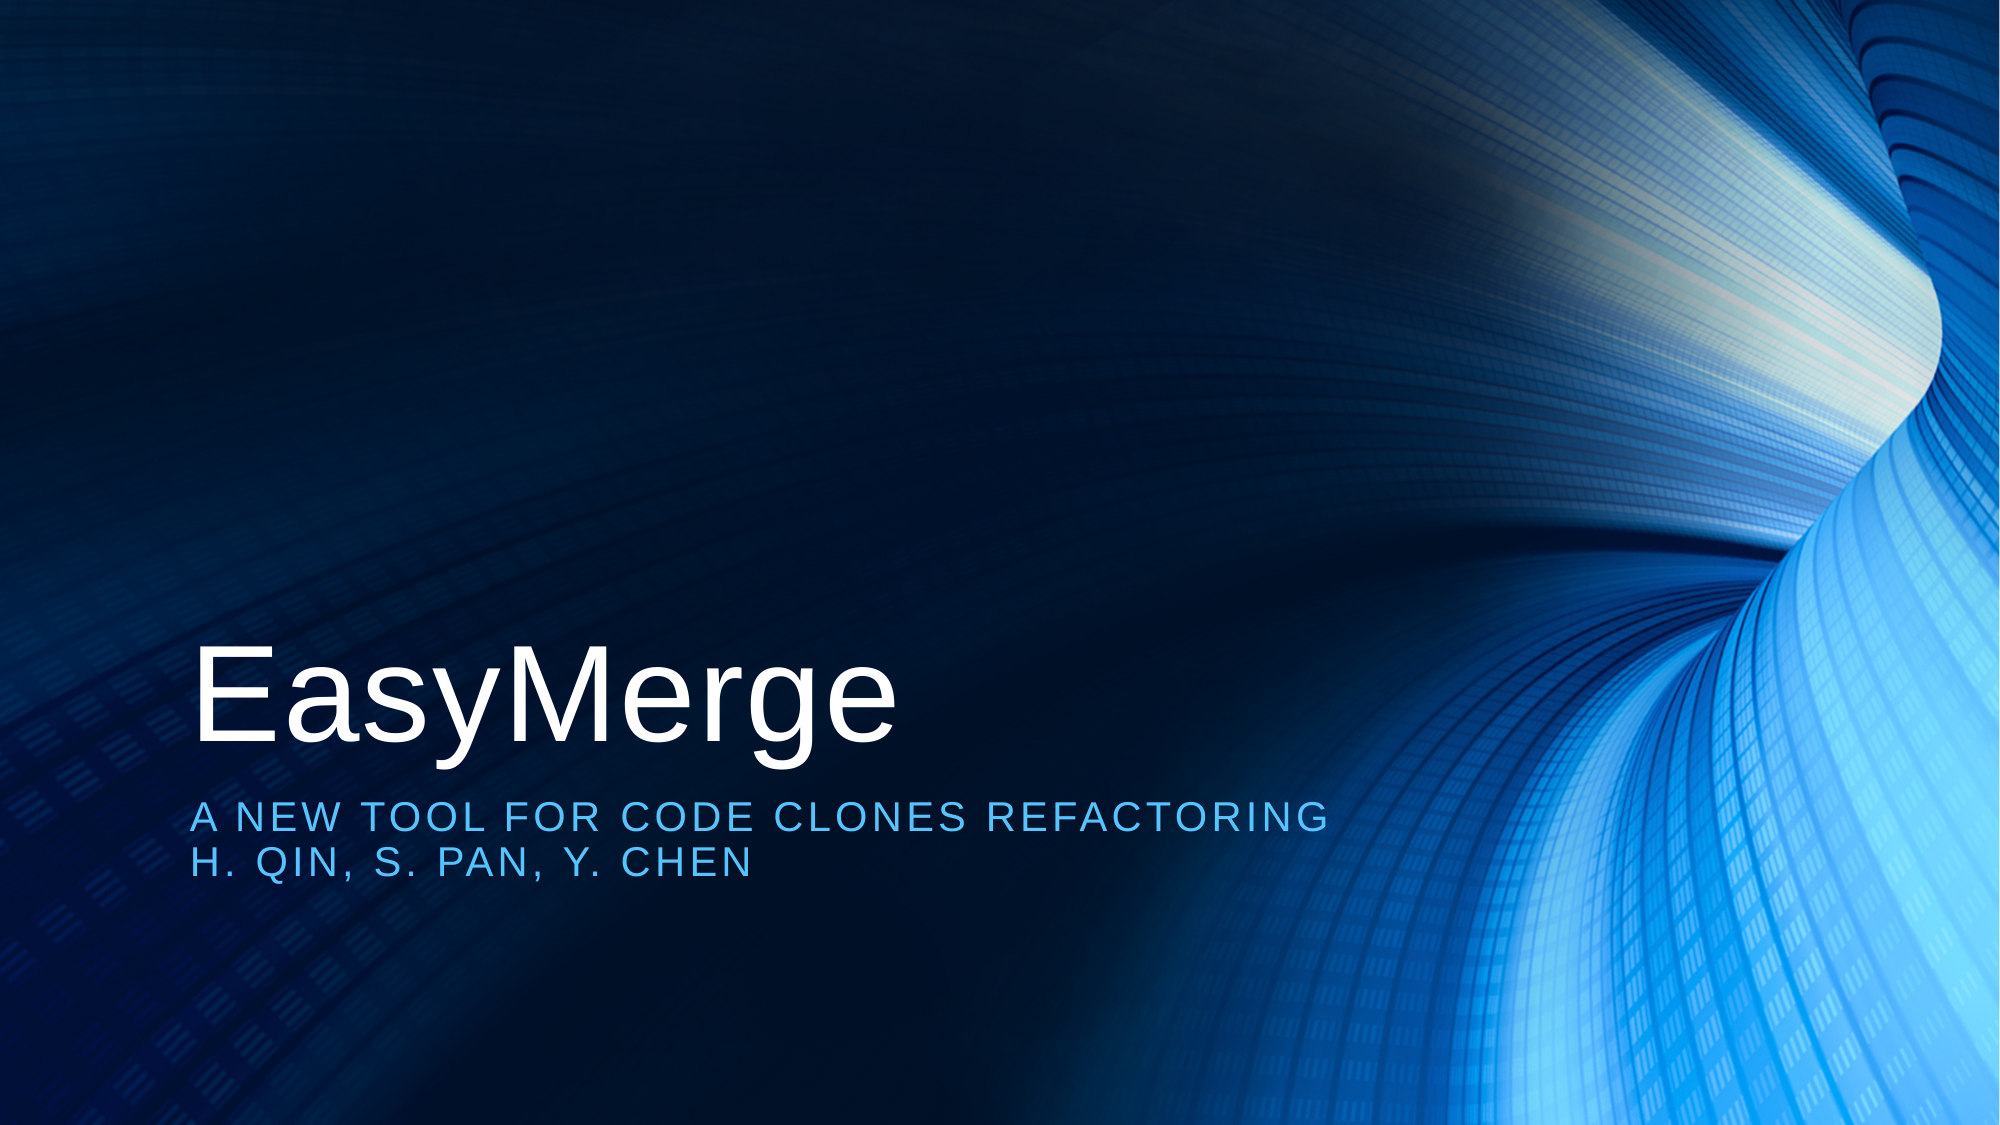

# EasyMerge
A new tool for code clones refactoring
H. Qin, S. Pan, Y. Chen